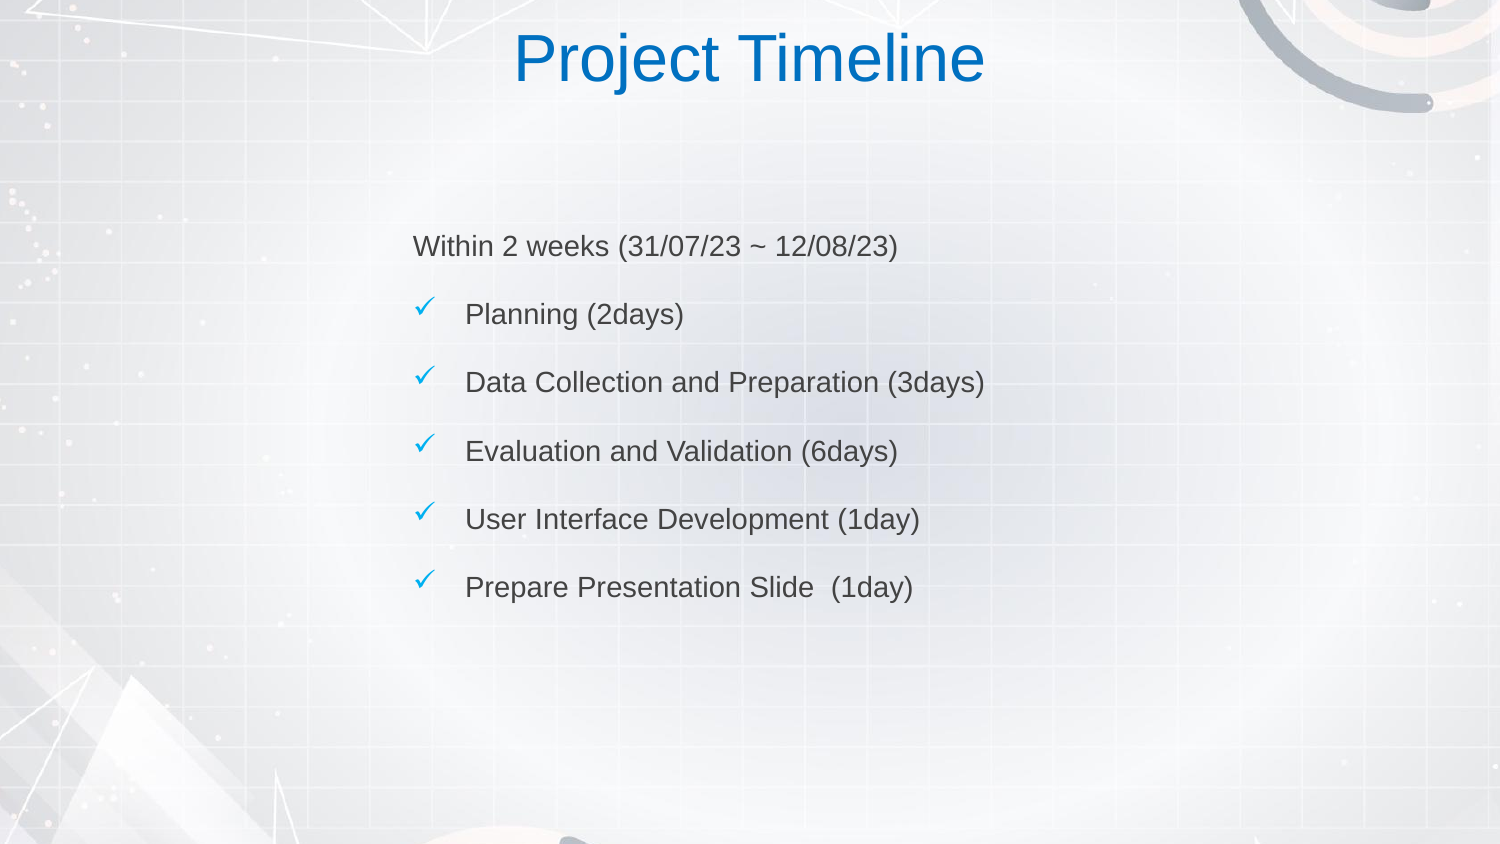

# Project Timeline
Within 2 weeks (31/07/23 ~ 12/08/23)
Planning (2days)
Data Collection and Preparation (3days)
Evaluation and Validation (6days)
User Interface Development (1day)
Prepare Presentation Slide  (1day)